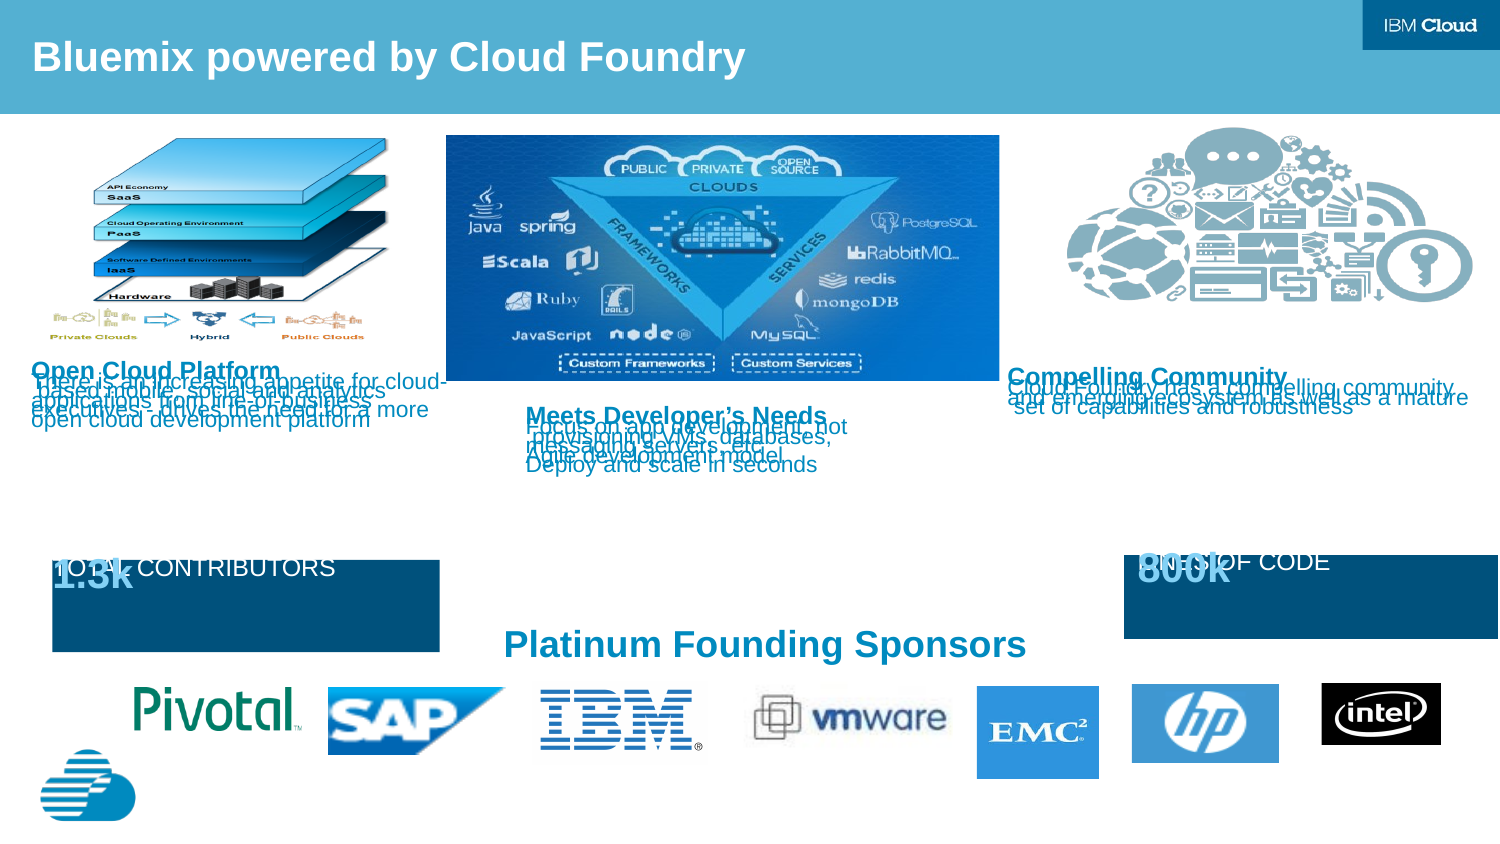

Bluemix powered by Cloud Foundry

Open Cloud Platform
There is an increasing appetite for cloud-  based mobile, social and analytics  applications from line-of-business
executives - drives the need for a more  open cloud development platform
Compelling Community
Cloud Foundry has a compelling community  and emerging ecosystem as well as a mature  set of capabilities and robustness
Meets Developer’s Needs  Focus on app development, not  provisioning VMs, databases,  messaging servers, etc
Agile development model  Deploy and scale in seconds

TOTAL CONTRIBUTORS
1.3k
LINES OF CODE
800k
Platinum Founding Sponsors